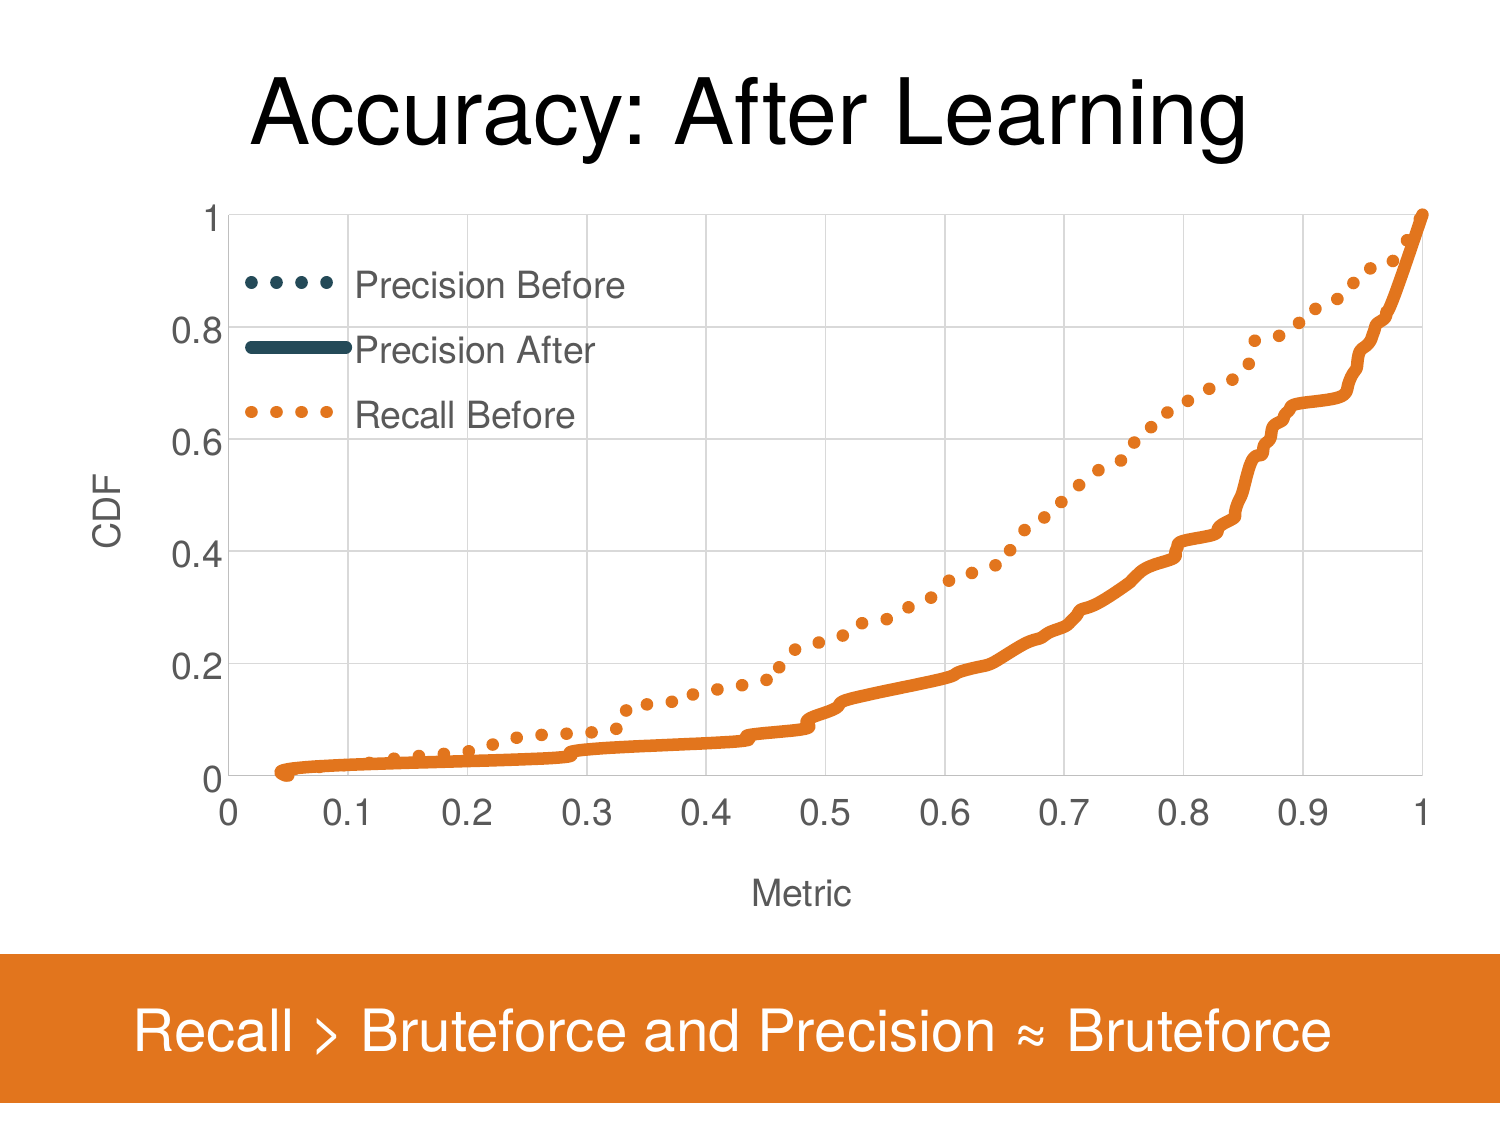

Accuracy: After Learning

### Chart

| Category |  |  |  |  |
|---|---|---|---|---|
Recall > Bruteforce and Precision ≈ Bruteforce
49